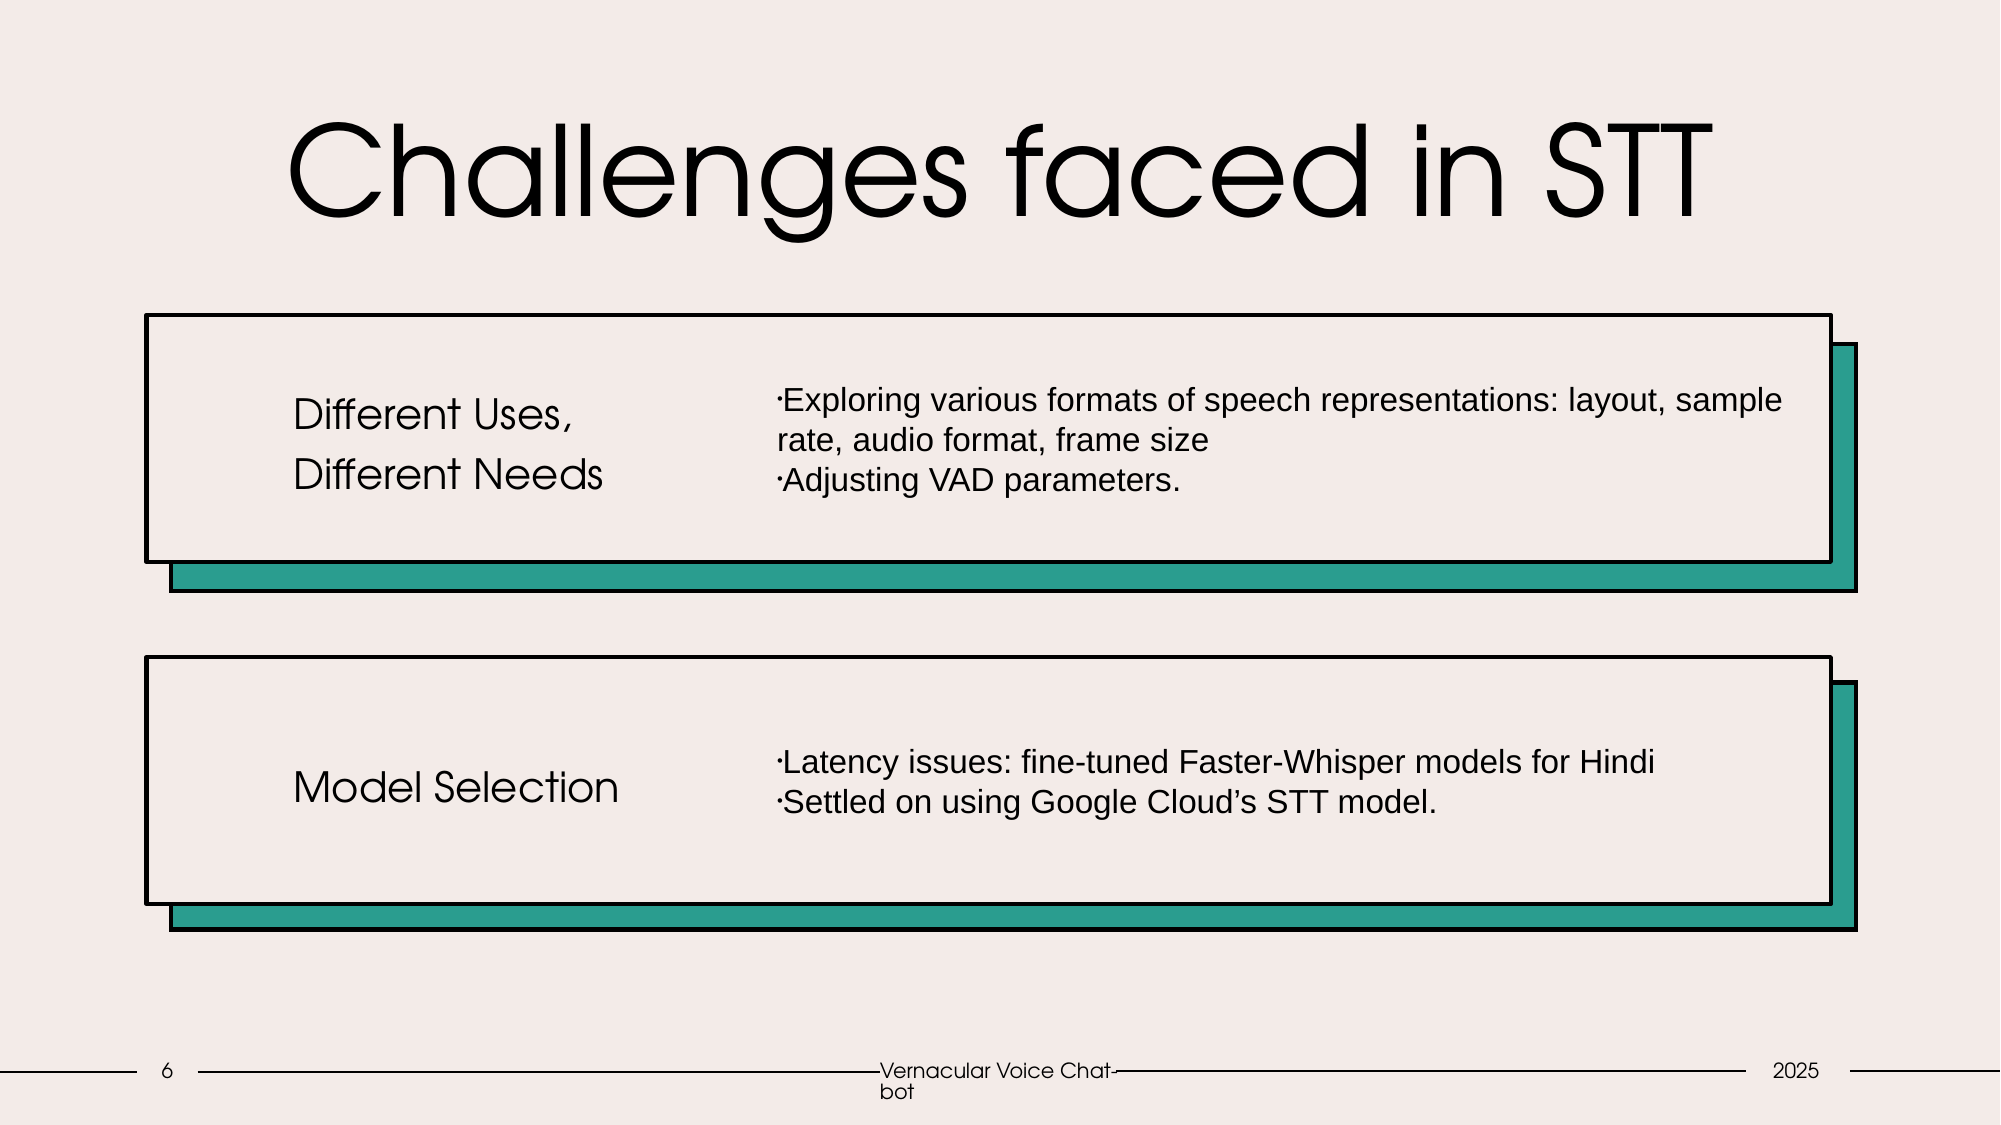

# Challenges faced in STT
Different Uses,
Different Needs
Exploring various formats of speech representations: layout, sample rate, audio format, frame size
Adjusting VAD parameters.
Model Selection
Latency issues: fine-tuned Faster-Whisper models for Hindi
Settled on using Google Cloud’s STT model.
6
Vernacular Voice Chat-bot
2025